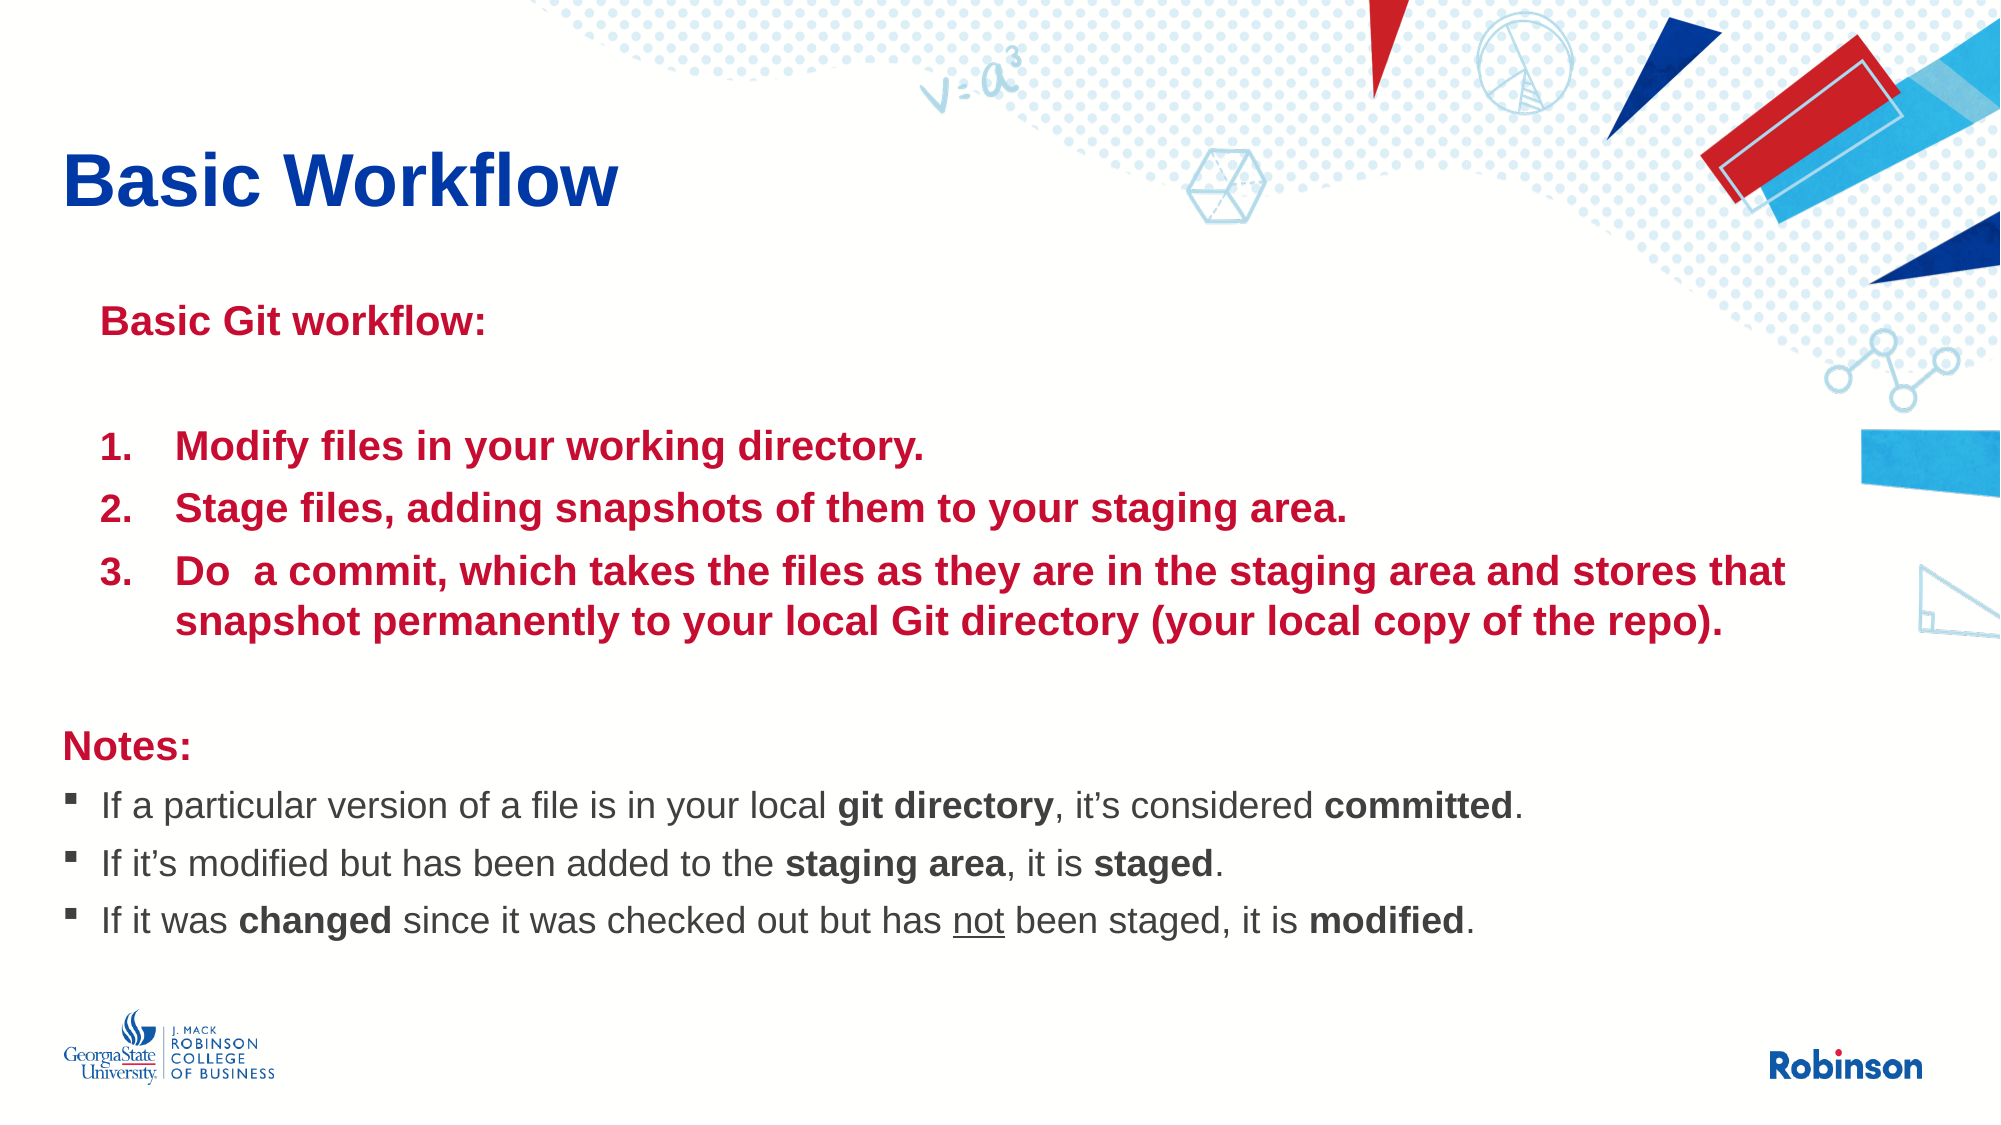

# Basic Workflow
Basic Git workflow:

Modify files in your working directory.
Stage files, adding snapshots of them to your staging area.
Do  a commit, which takes the files as they are in the staging area and stores that snapshot permanently to your local Git directory (your local copy of the repo).

Notes:
If a particular version of a file is in your local git directory, it’s considered committed.
If it’s modified but has been added to the staging area, it is staged.
If it was changed since it was checked out but has not been staged, it is modified.